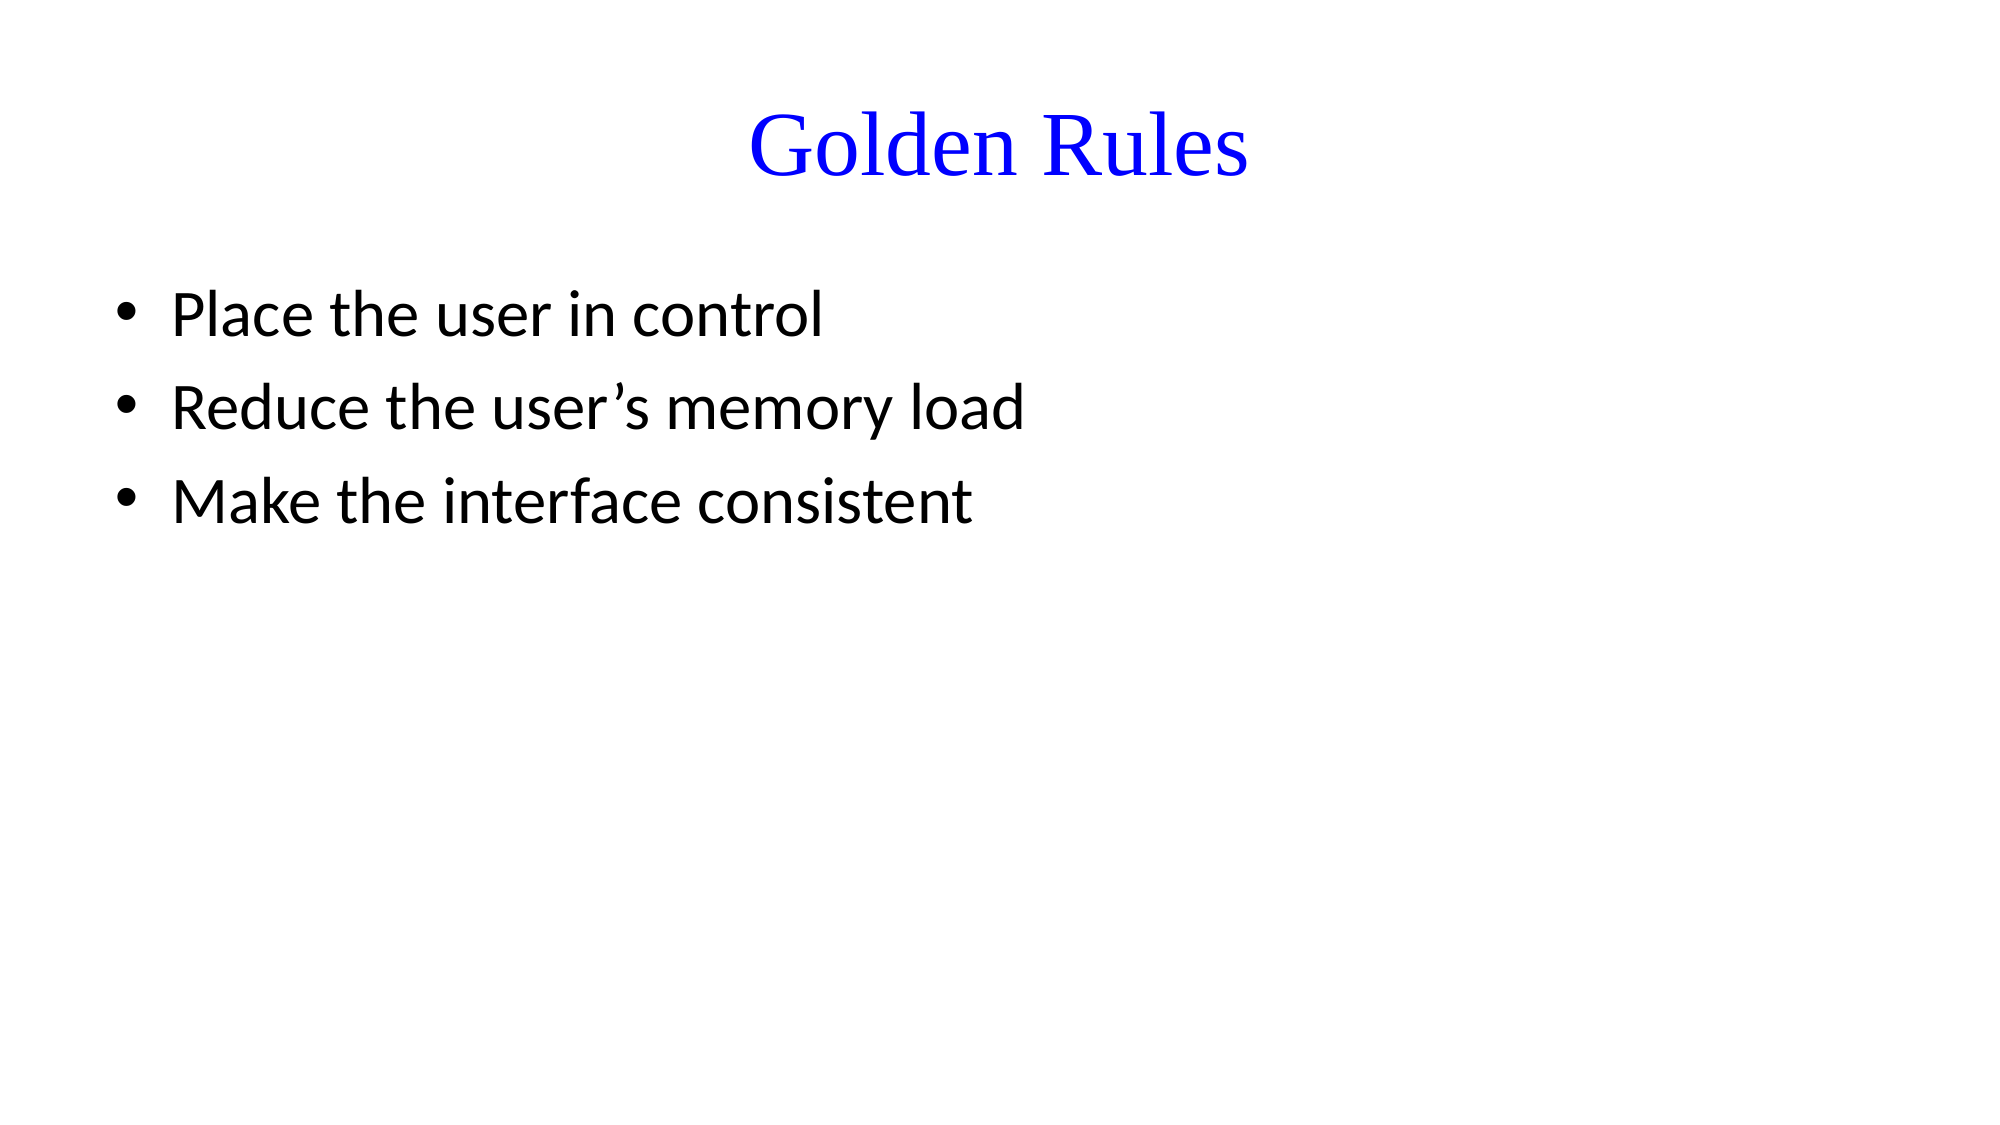

# Golden Rules
Place the user in control
Reduce the user’s memory load
Make the interface consistent